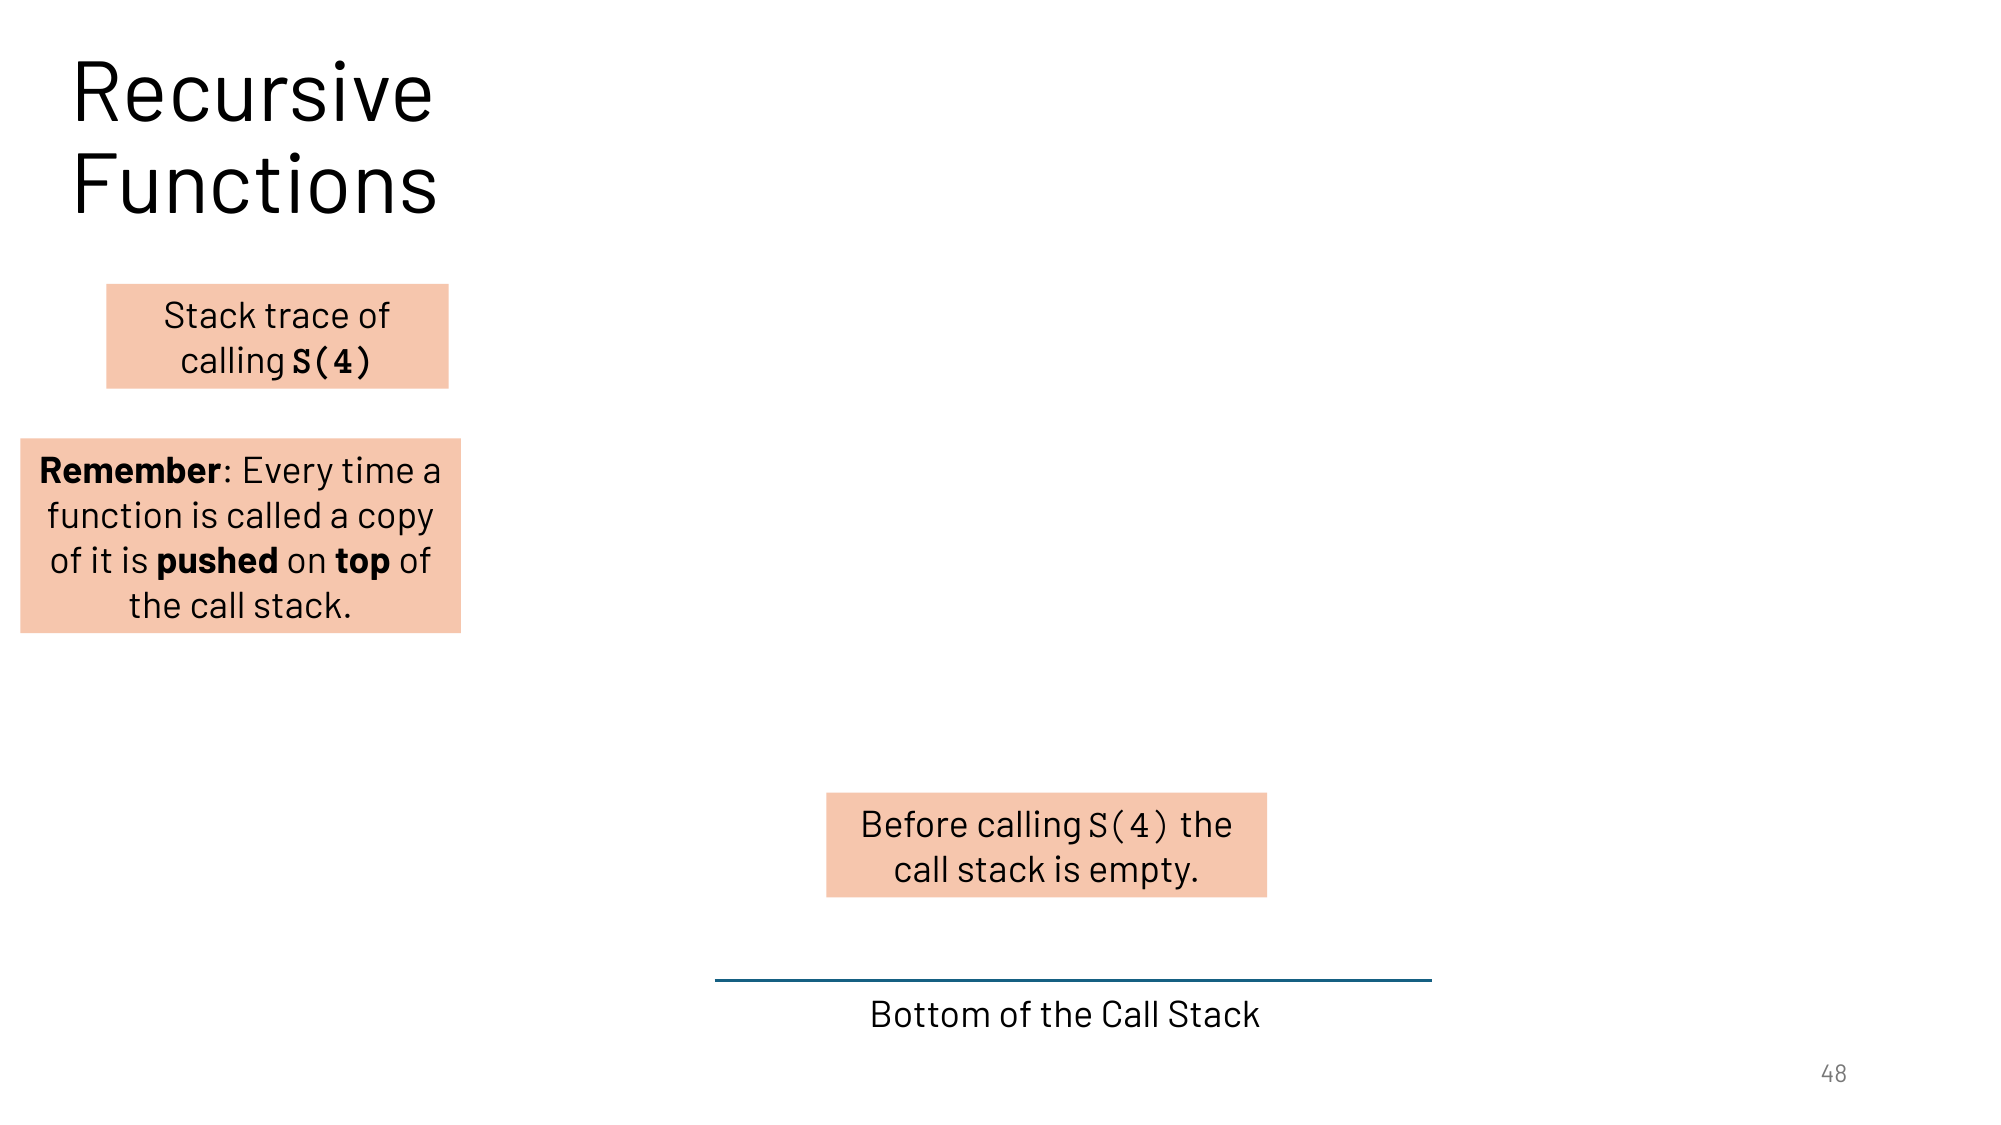

# Recursive Functions
Stack trace of calling S(4)
Remember: Every time a function is called a copy of it is pushed on top of the call stack.
Before calling S(4) the call stack is empty.
Bottom of the Call Stack
48